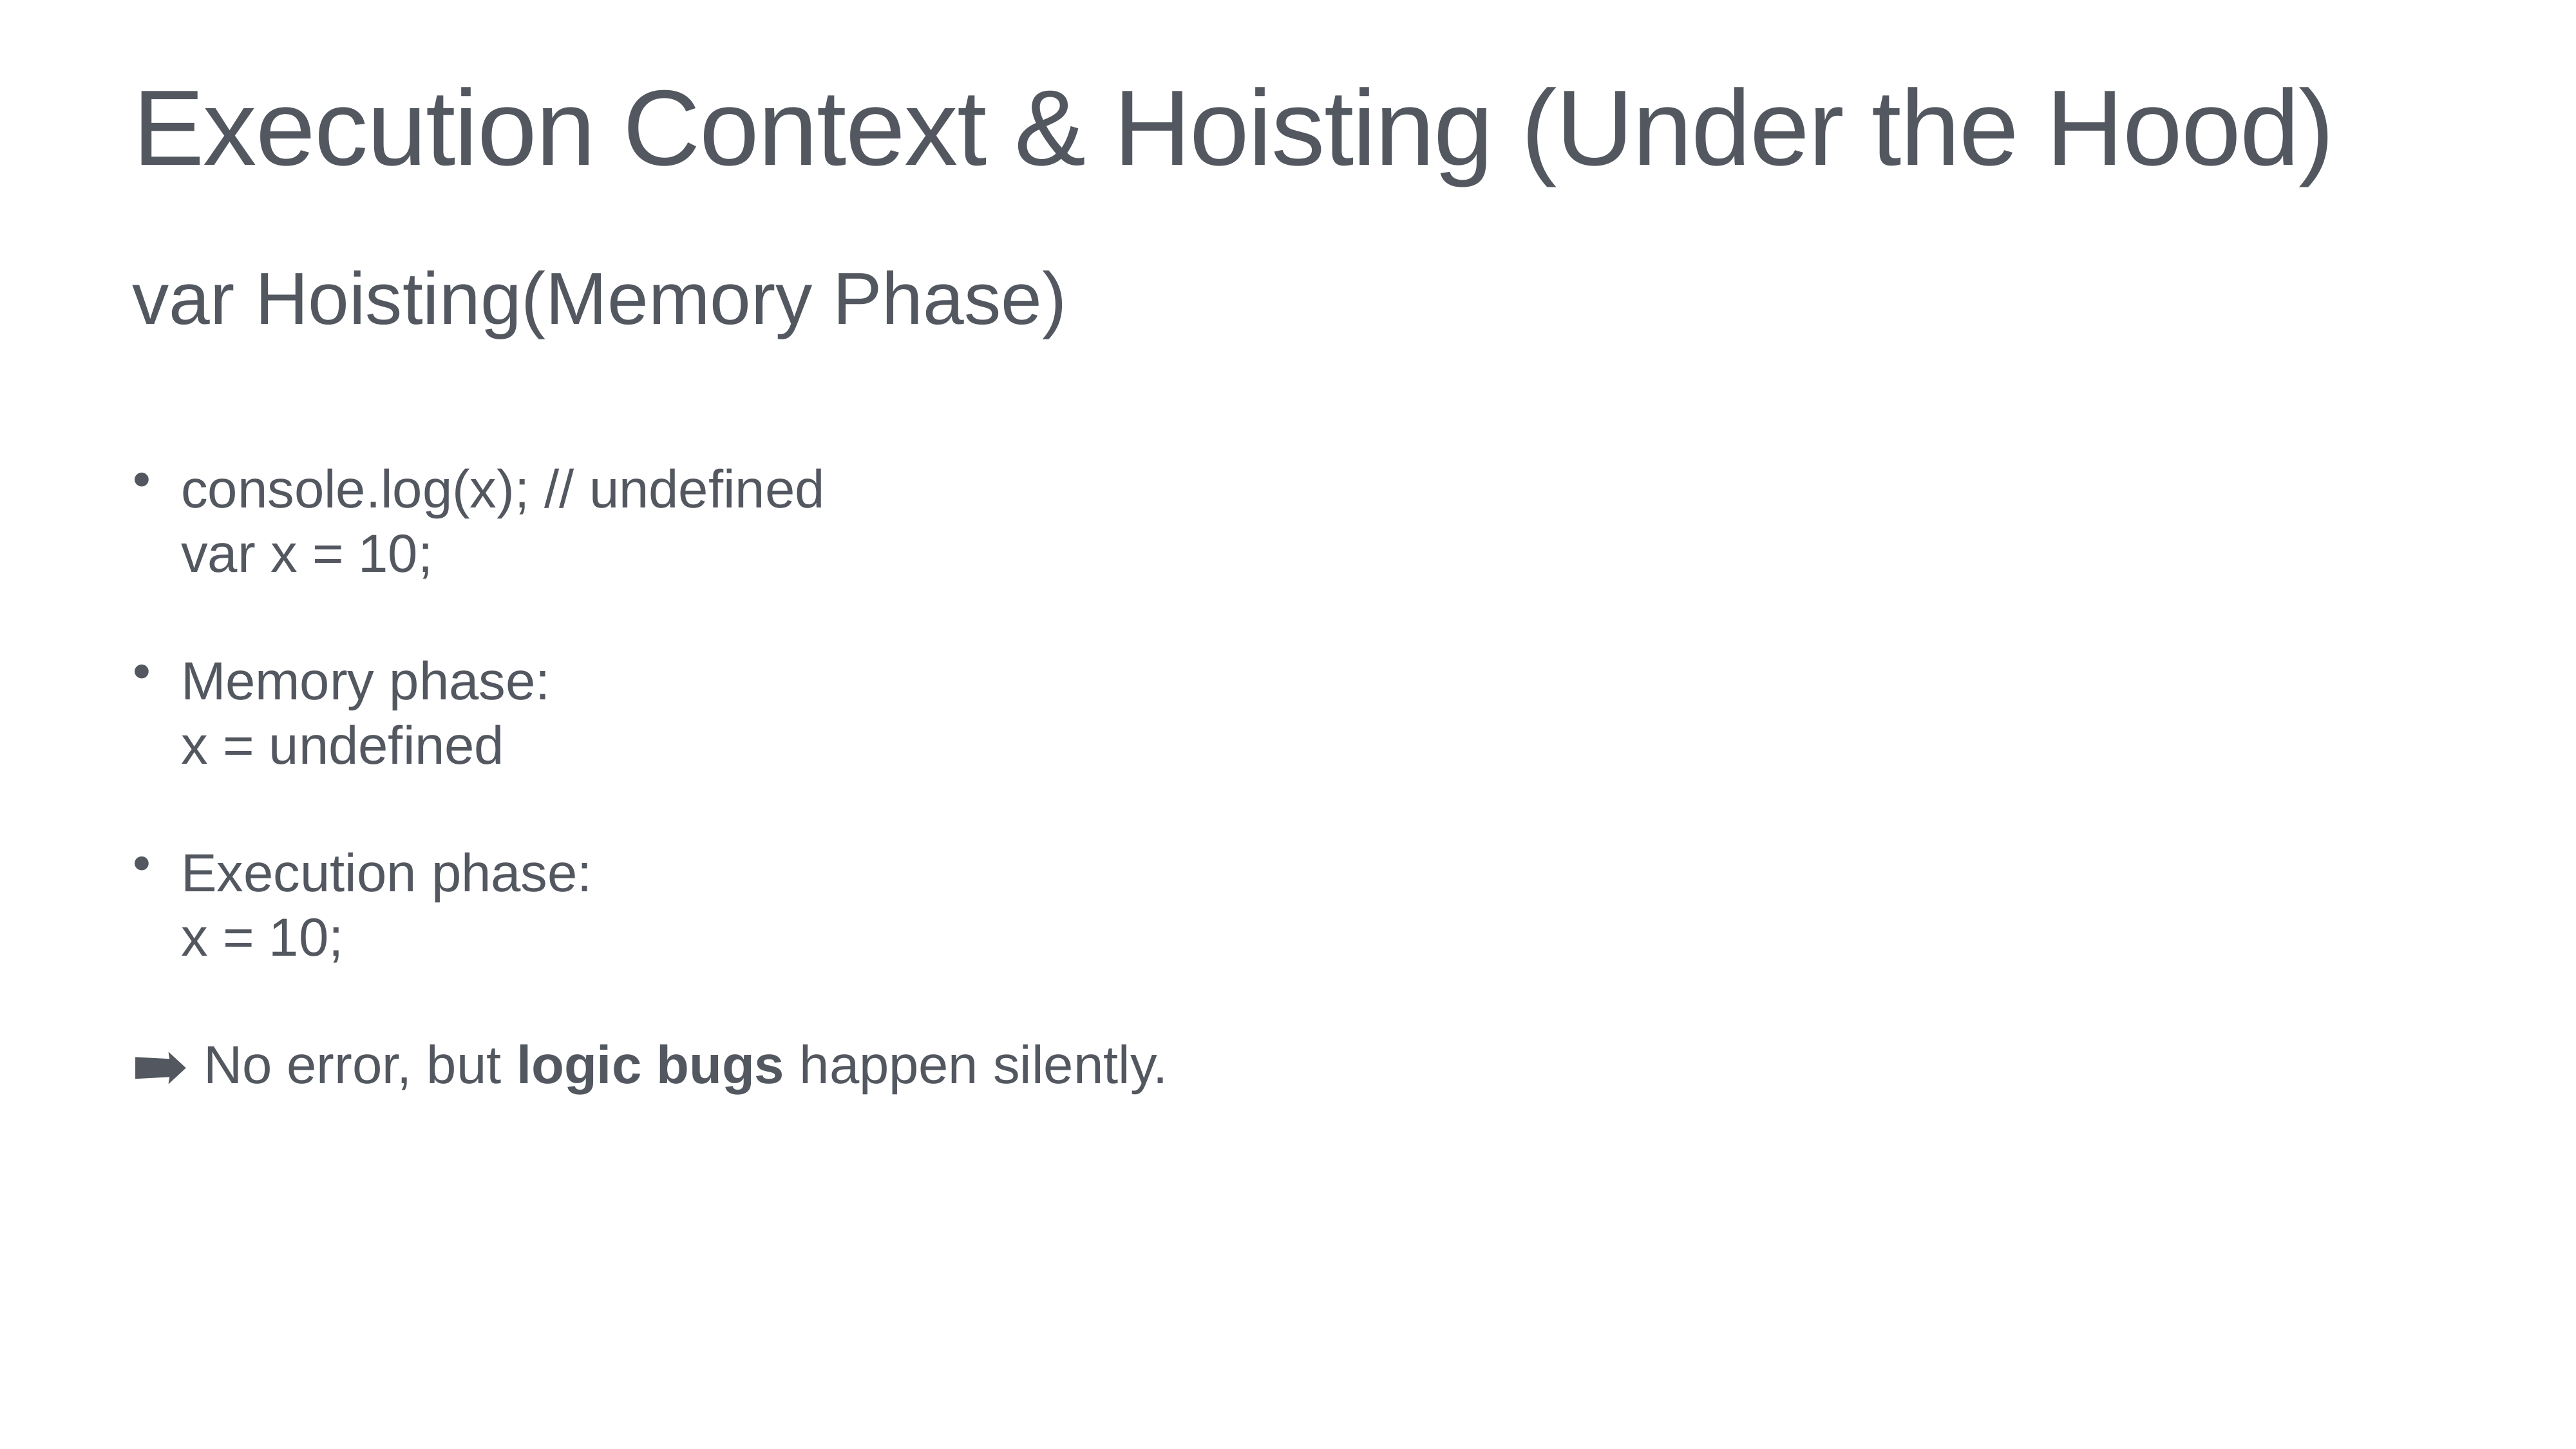

# Execution Context & Hoisting (Under the Hood)
var Hoisting(Memory Phase)
console.log(x); // undefined
var x = 10;
Memory phase:
x = undefined
Execution phase:
x = 10;
➡️ No error, but logic bugs happen silently.